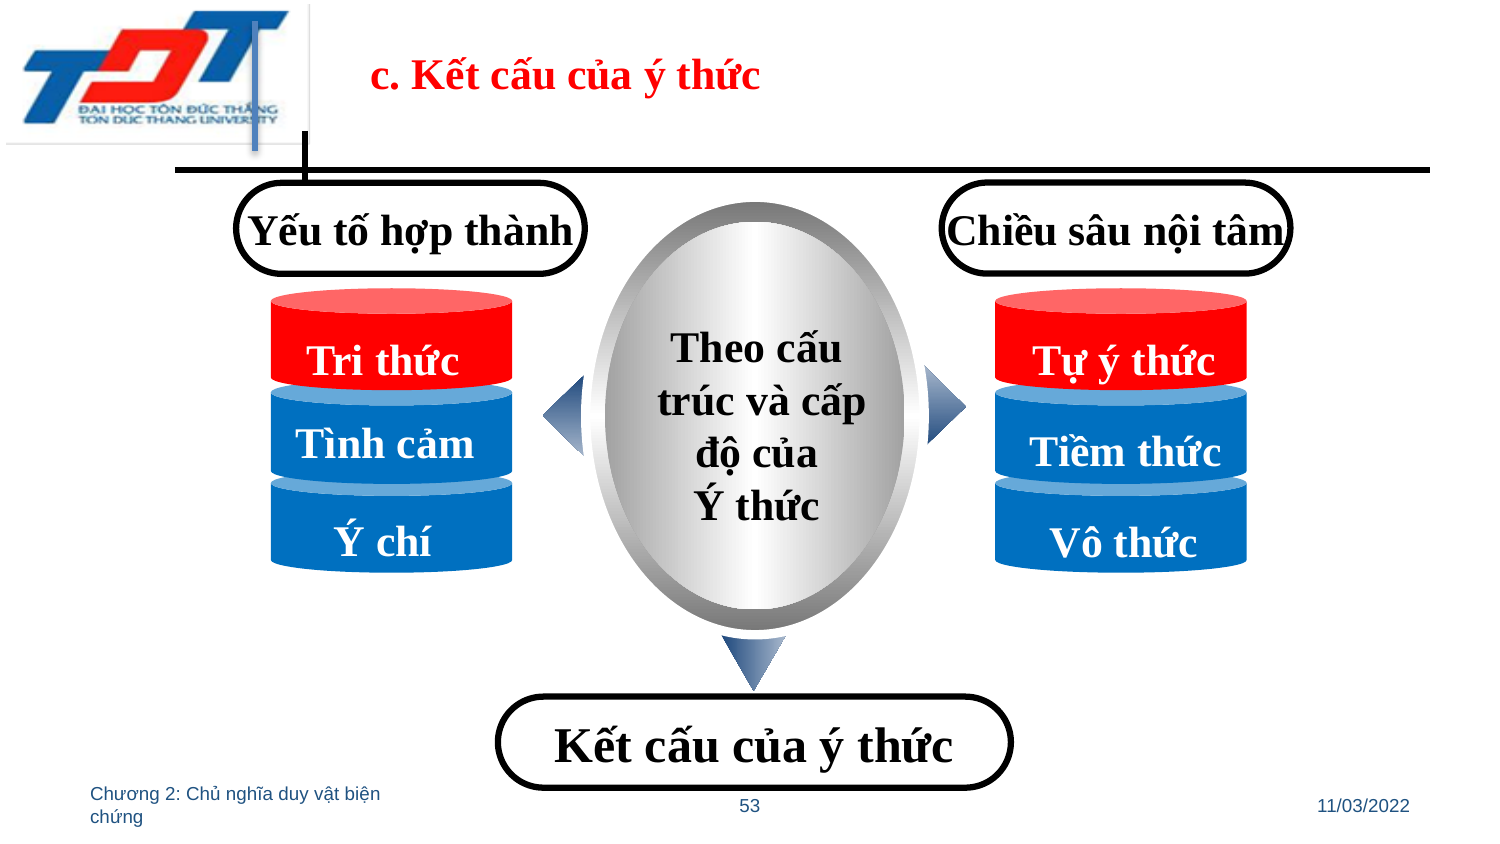

c. Kết cấu của ý thức
Chiều sâu nội tâm
Yếu tố hợp thành

Theo cấu
 trúc và cấp
 độ của
Ý thức
Tri thức
Tự ý thức

Tình cảm
Tiềm thức

Ý chí
Vô thức
Kết cấu của ý thức
Chương 2: Chủ nghĩa duy vật biện chứng
53
11/03/2022